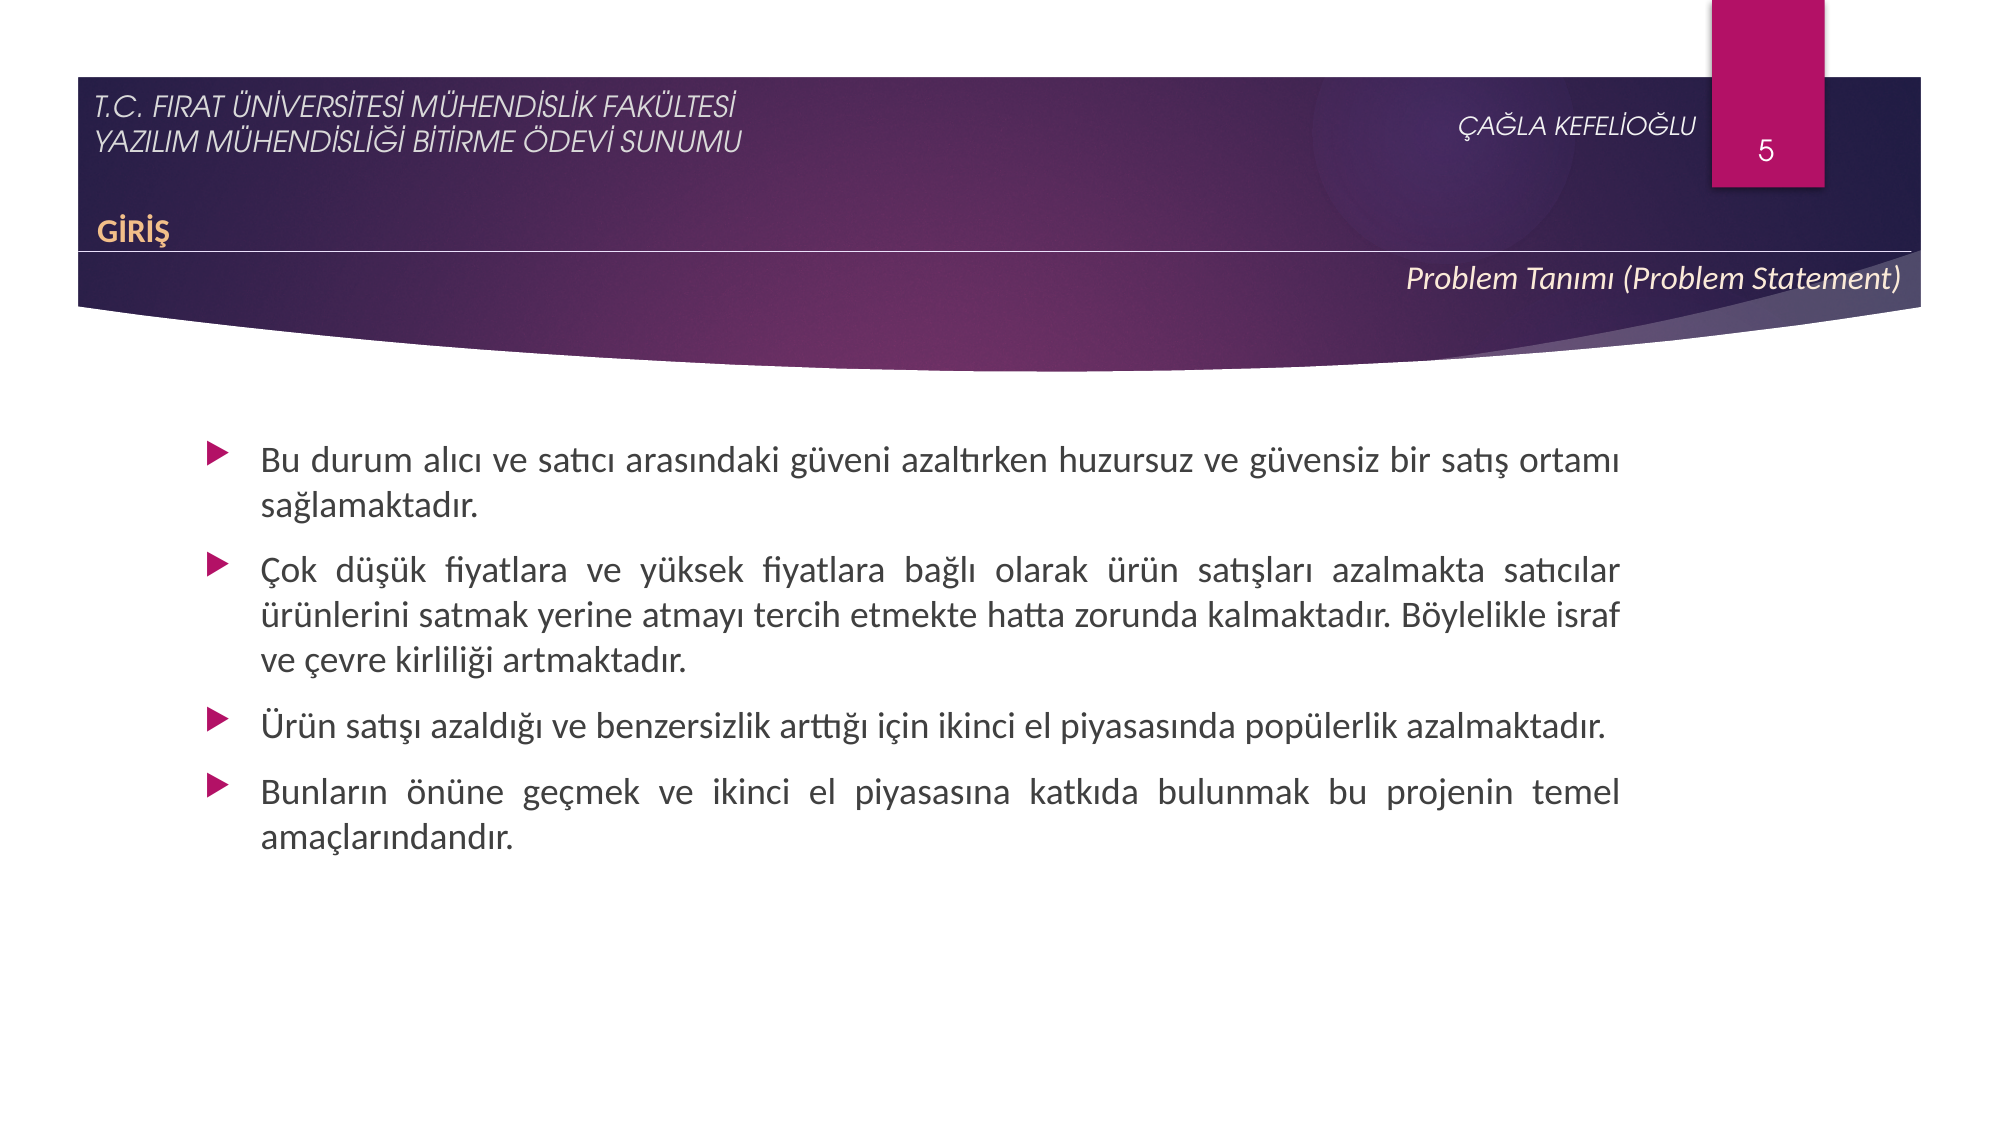

5
# T.C. FIRAT ÜNİVERSİTESİ MÜHENDİSLİK FAKÜLTESİ YAZILIM MÜHENDİSLİĞİ BİTİRME ÖDEVİ SUNUMU
ÇAĞLA KEFELİOĞLU
GİRİŞ
Problem Tanımı (Problem Statement)
Bu durum alıcı ve satıcı arasındaki güveni azaltırken huzursuz ve güvensiz bir satış ortamı sağlamaktadır.
Çok düşük fiyatlara ve yüksek fiyatlara bağlı olarak ürün satışları azalmakta satıcılar ürünlerini satmak yerine atmayı tercih etmekte hatta zorunda kalmaktadır. Böylelikle israf ve çevre kirliliği artmaktadır.
Ürün satışı azaldığı ve benzersizlik arttığı için ikinci el piyasasında popülerlik azalmaktadır.
Bunların önüne geçmek ve ikinci el piyasasına katkıda bulunmak bu projenin temel amaçlarındandır.